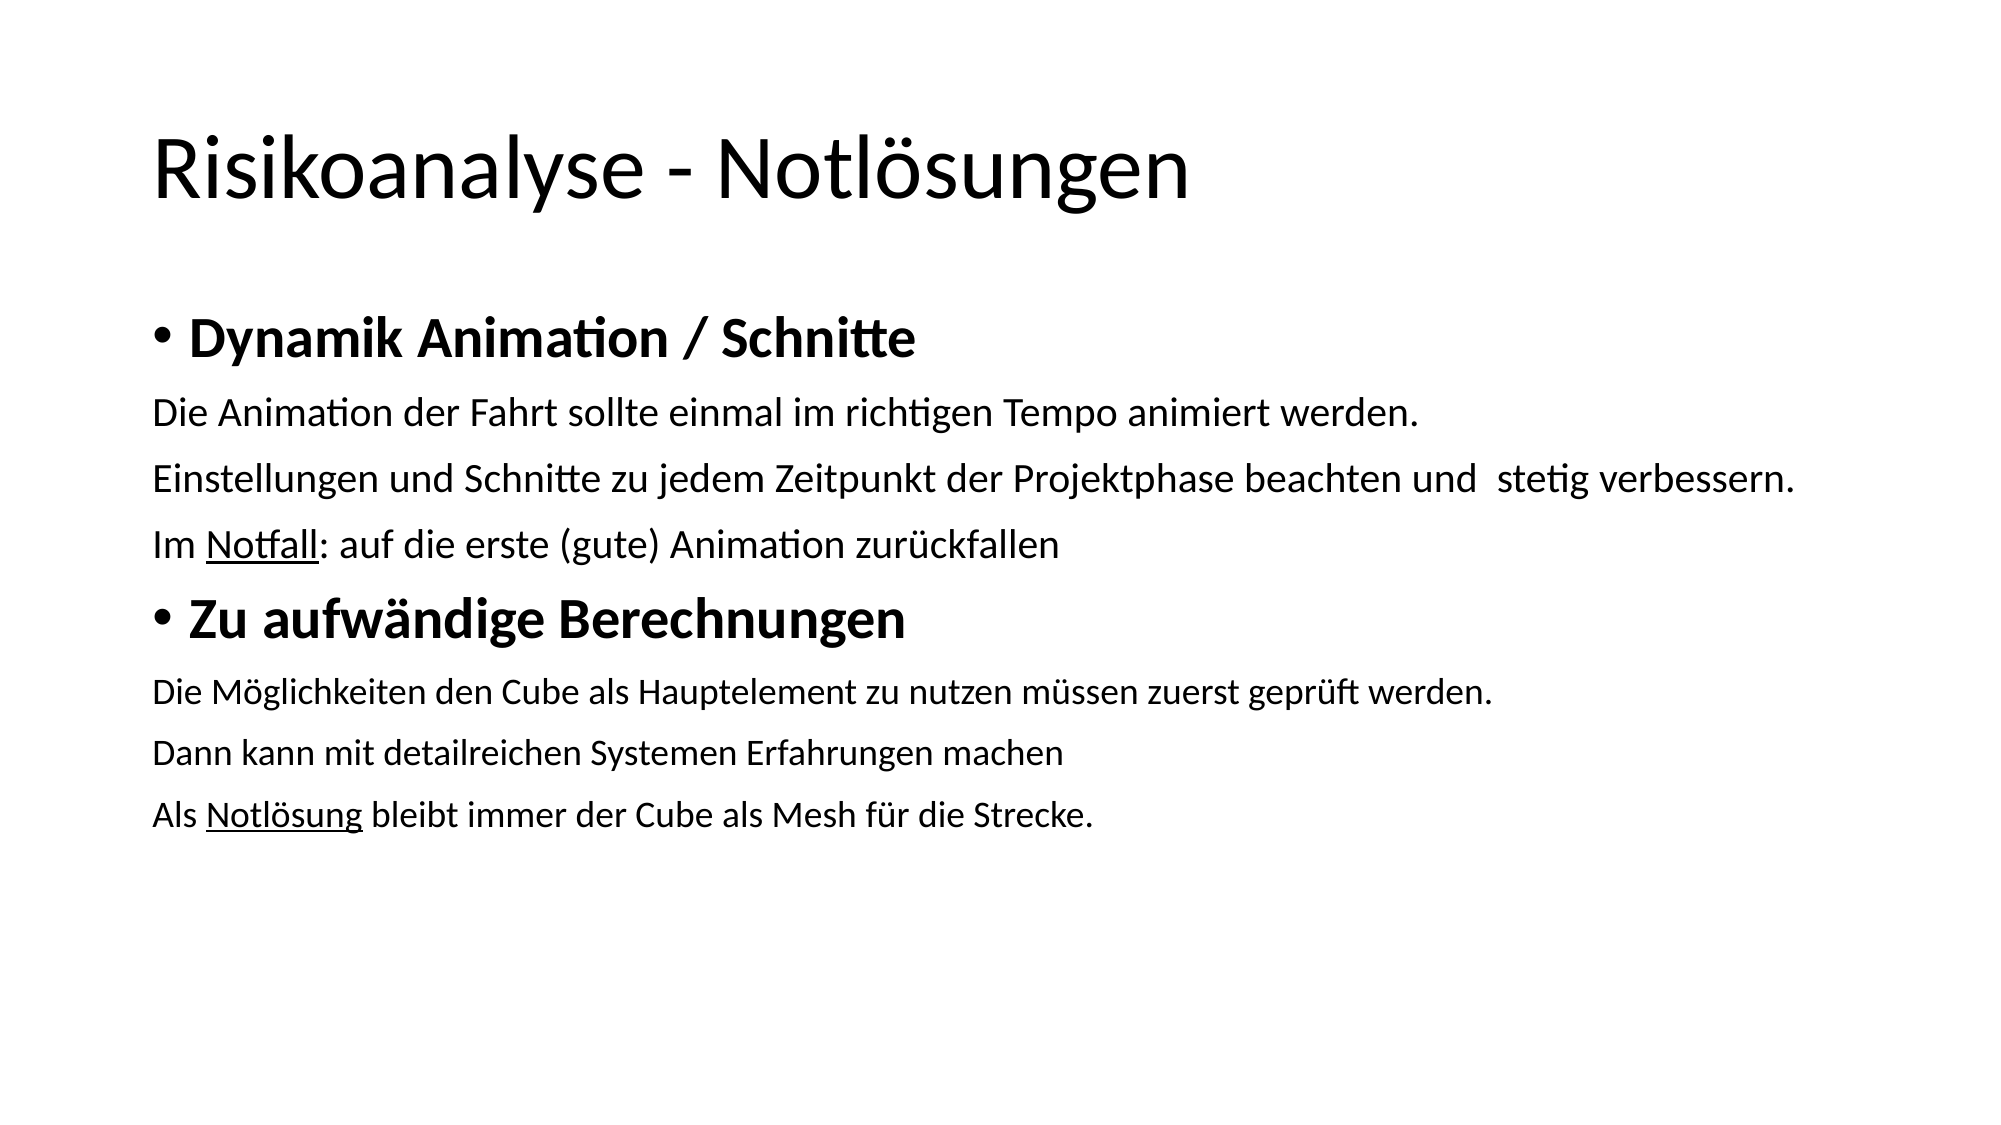

# Risikoanalyse - Notlösungen
Dynamik Animation / Schnitte
Die Animation der Fahrt sollte einmal im richtigen Tempo animiert werden.
Einstellungen und Schnitte zu jedem Zeitpunkt der Projektphase beachten und  stetig verbessern.
Im Notfall: auf die erste (gute) Animation zurückfallen
Zu aufwändige Berechnungen
Die Möglichkeiten den Cube als Hauptelement zu nutzen müssen zuerst geprüft werden.
Dann kann mit detailreichen Systemen Erfahrungen machen
Als Notlösung bleibt immer der Cube als Mesh für die Strecke.